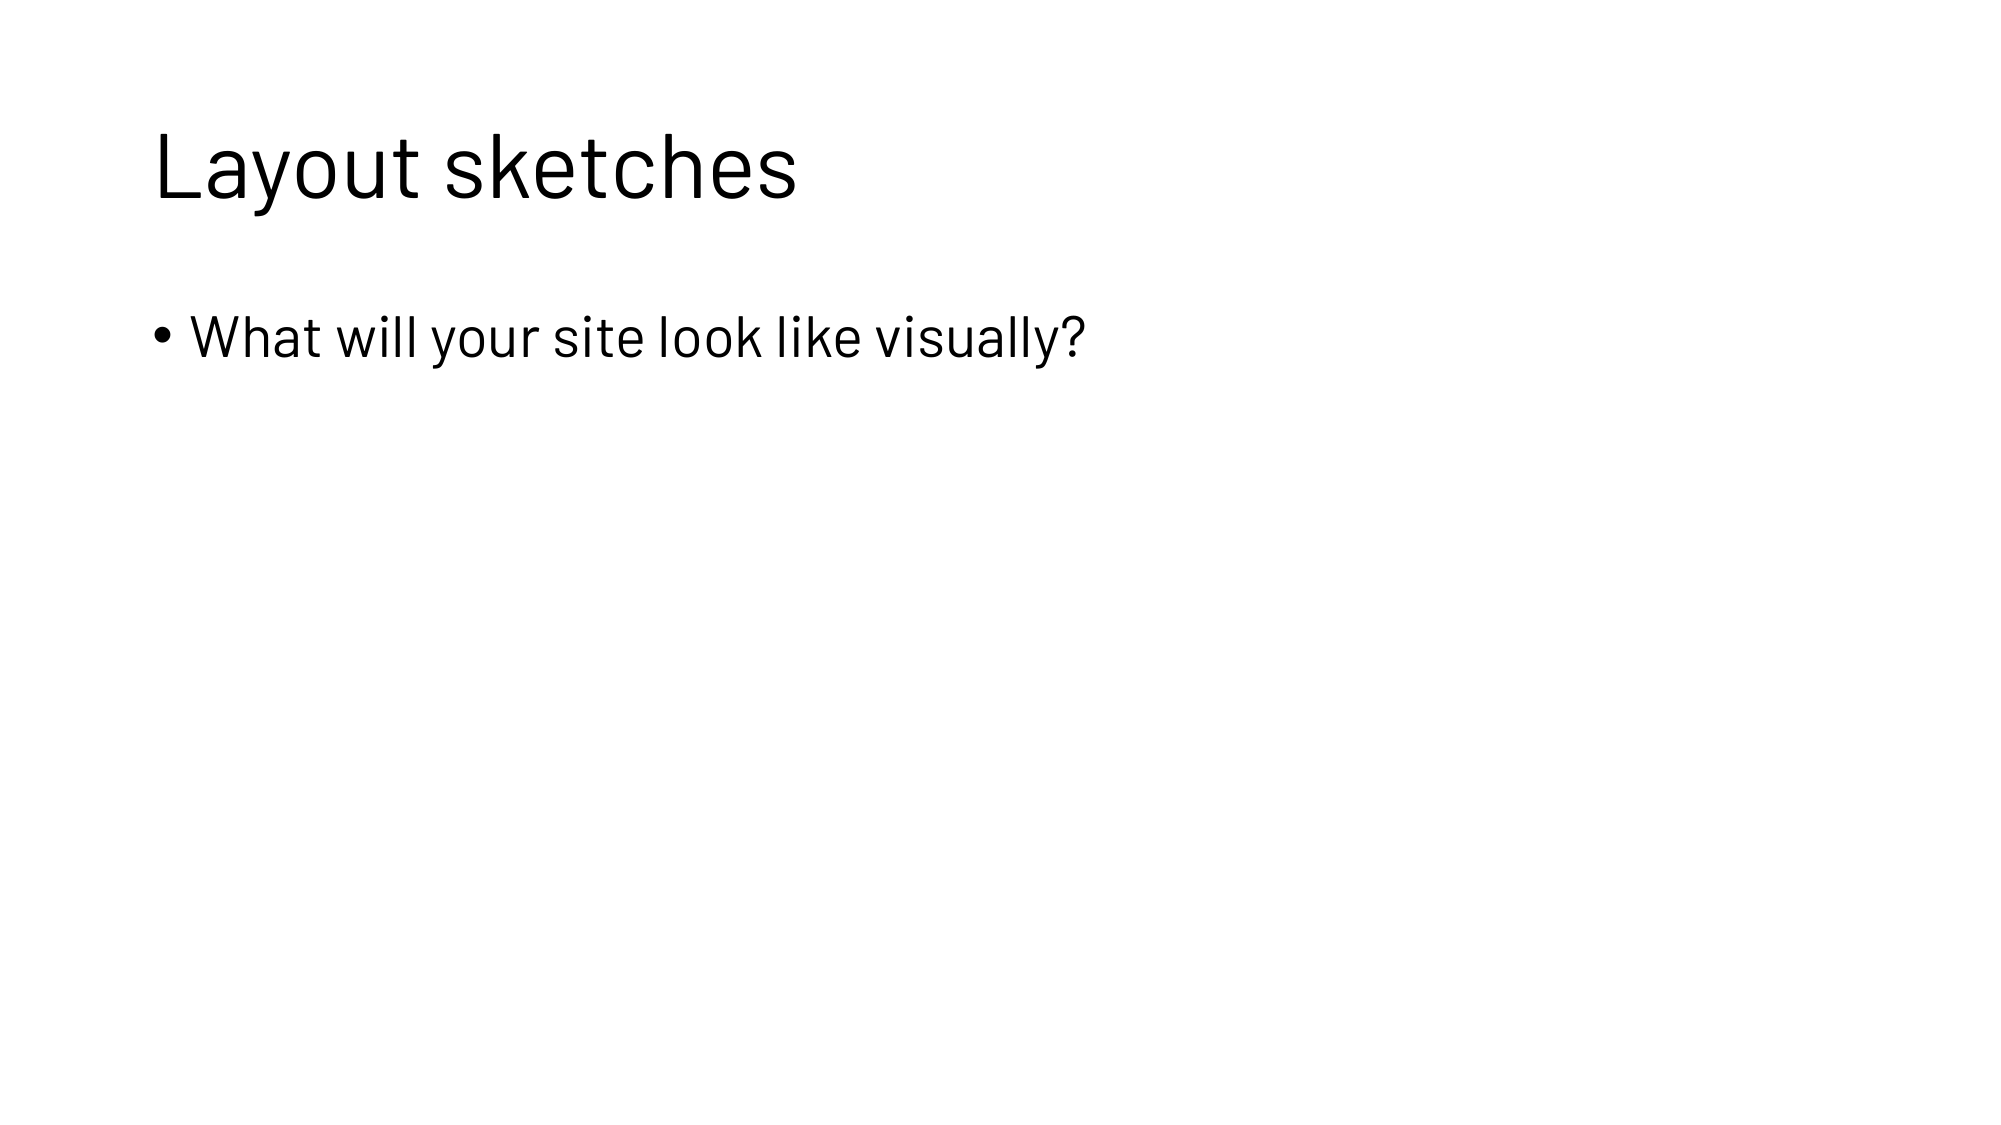

# Layout sketches
What will your site look like visually?